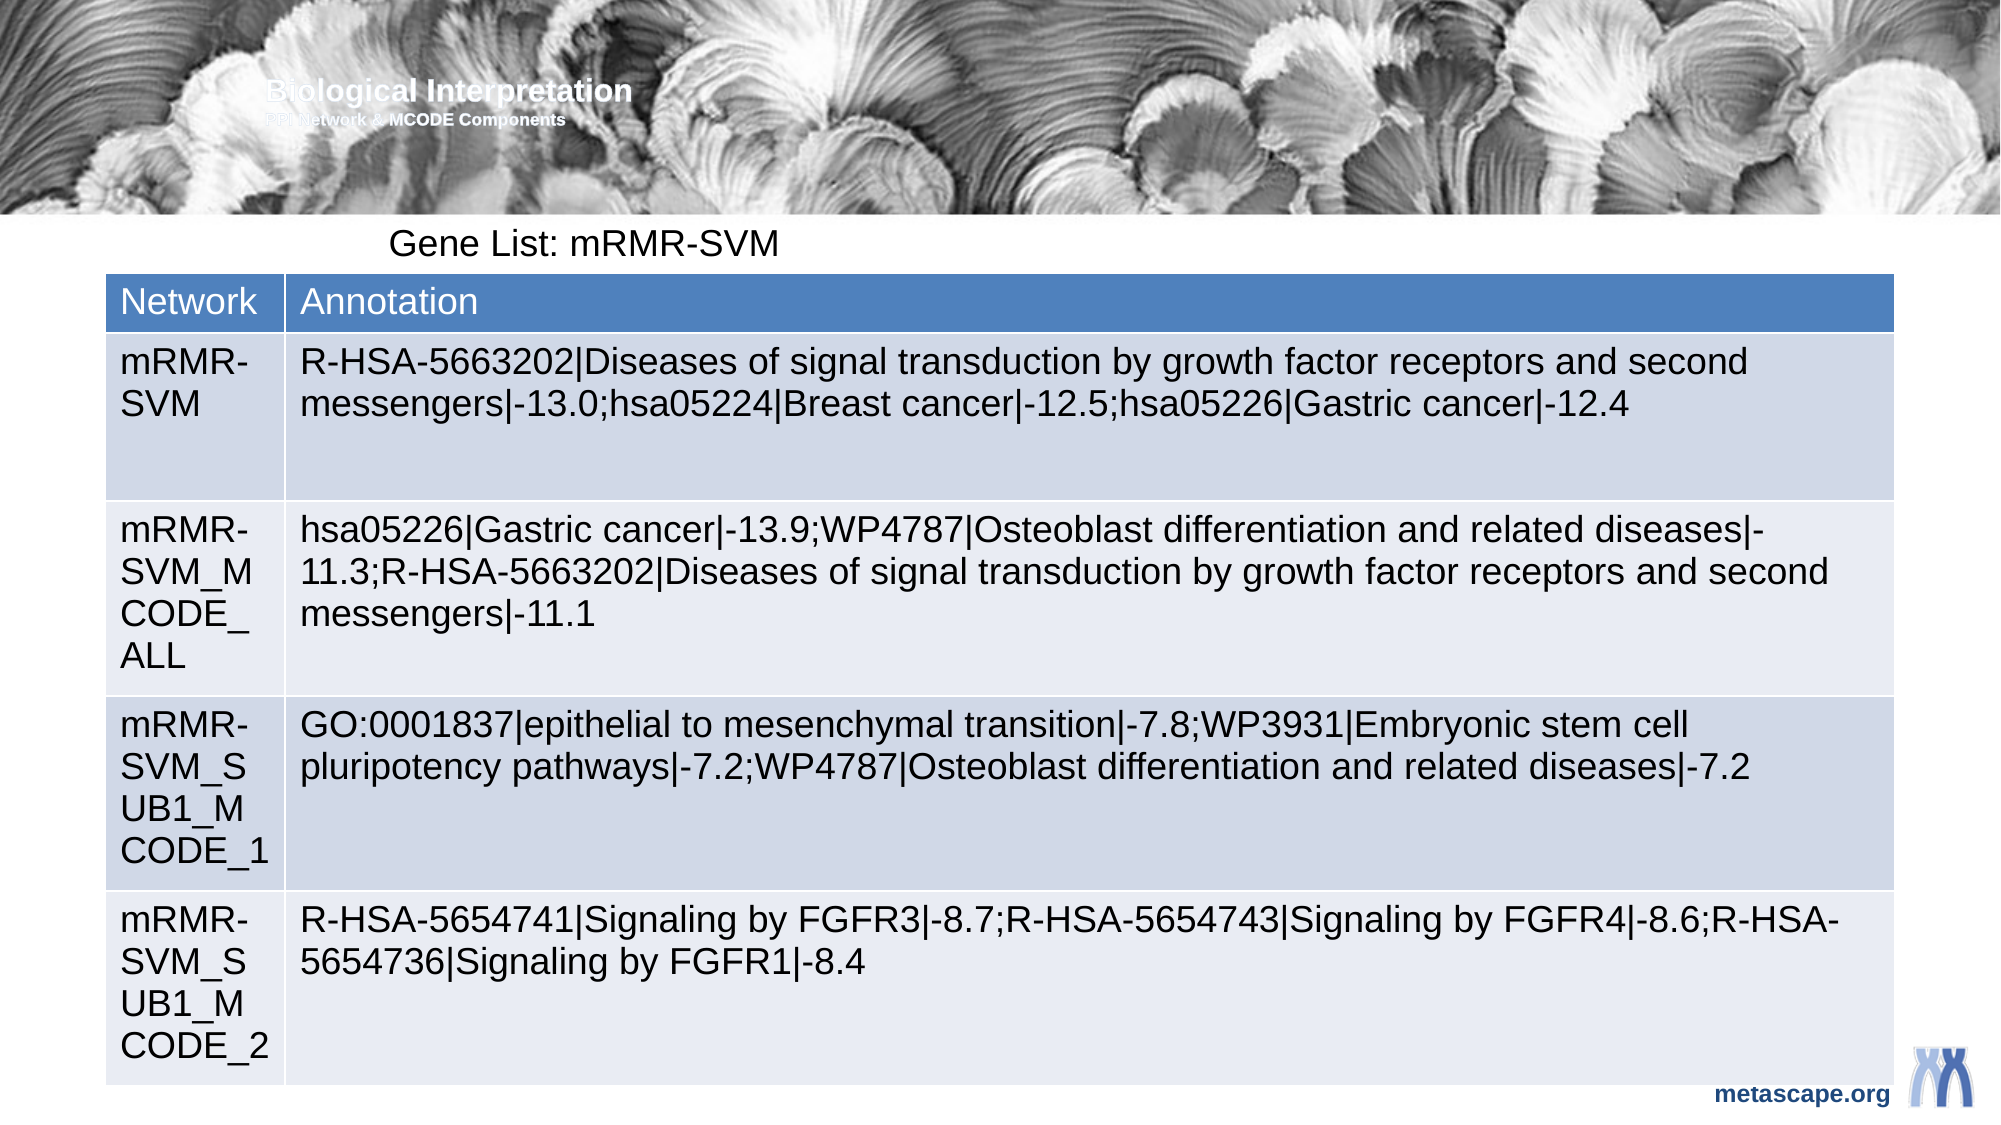

Biological Interpretation
PPI Network & MCODE Components
Gene List: mRMR-SVM
| Network | Annotation |
| --- | --- |
| mRMR-SVM | R-HSA-5663202|Diseases of signal transduction by growth factor receptors and second messengers|-13.0;hsa05224|Breast cancer|-12.5;hsa05226|Gastric cancer|-12.4 |
| mRMR-SVM\_MCODE\_ALL | hsa05226|Gastric cancer|-13.9;WP4787|Osteoblast differentiation and related diseases|-11.3;R-HSA-5663202|Diseases of signal transduction by growth factor receptors and second messengers|-11.1 |
| mRMR-SVM\_SUB1\_MCODE\_1 | GO:0001837|epithelial to mesenchymal transition|-7.8;WP3931|Embryonic stem cell pluripotency pathways|-7.2;WP4787|Osteoblast differentiation and related diseases|-7.2 |
| mRMR-SVM\_SUB1\_MCODE\_2 | R-HSA-5654741|Signaling by FGFR3|-8.7;R-HSA-5654743|Signaling by FGFR4|-8.6;R-HSA-5654736|Signaling by FGFR1|-8.4 |